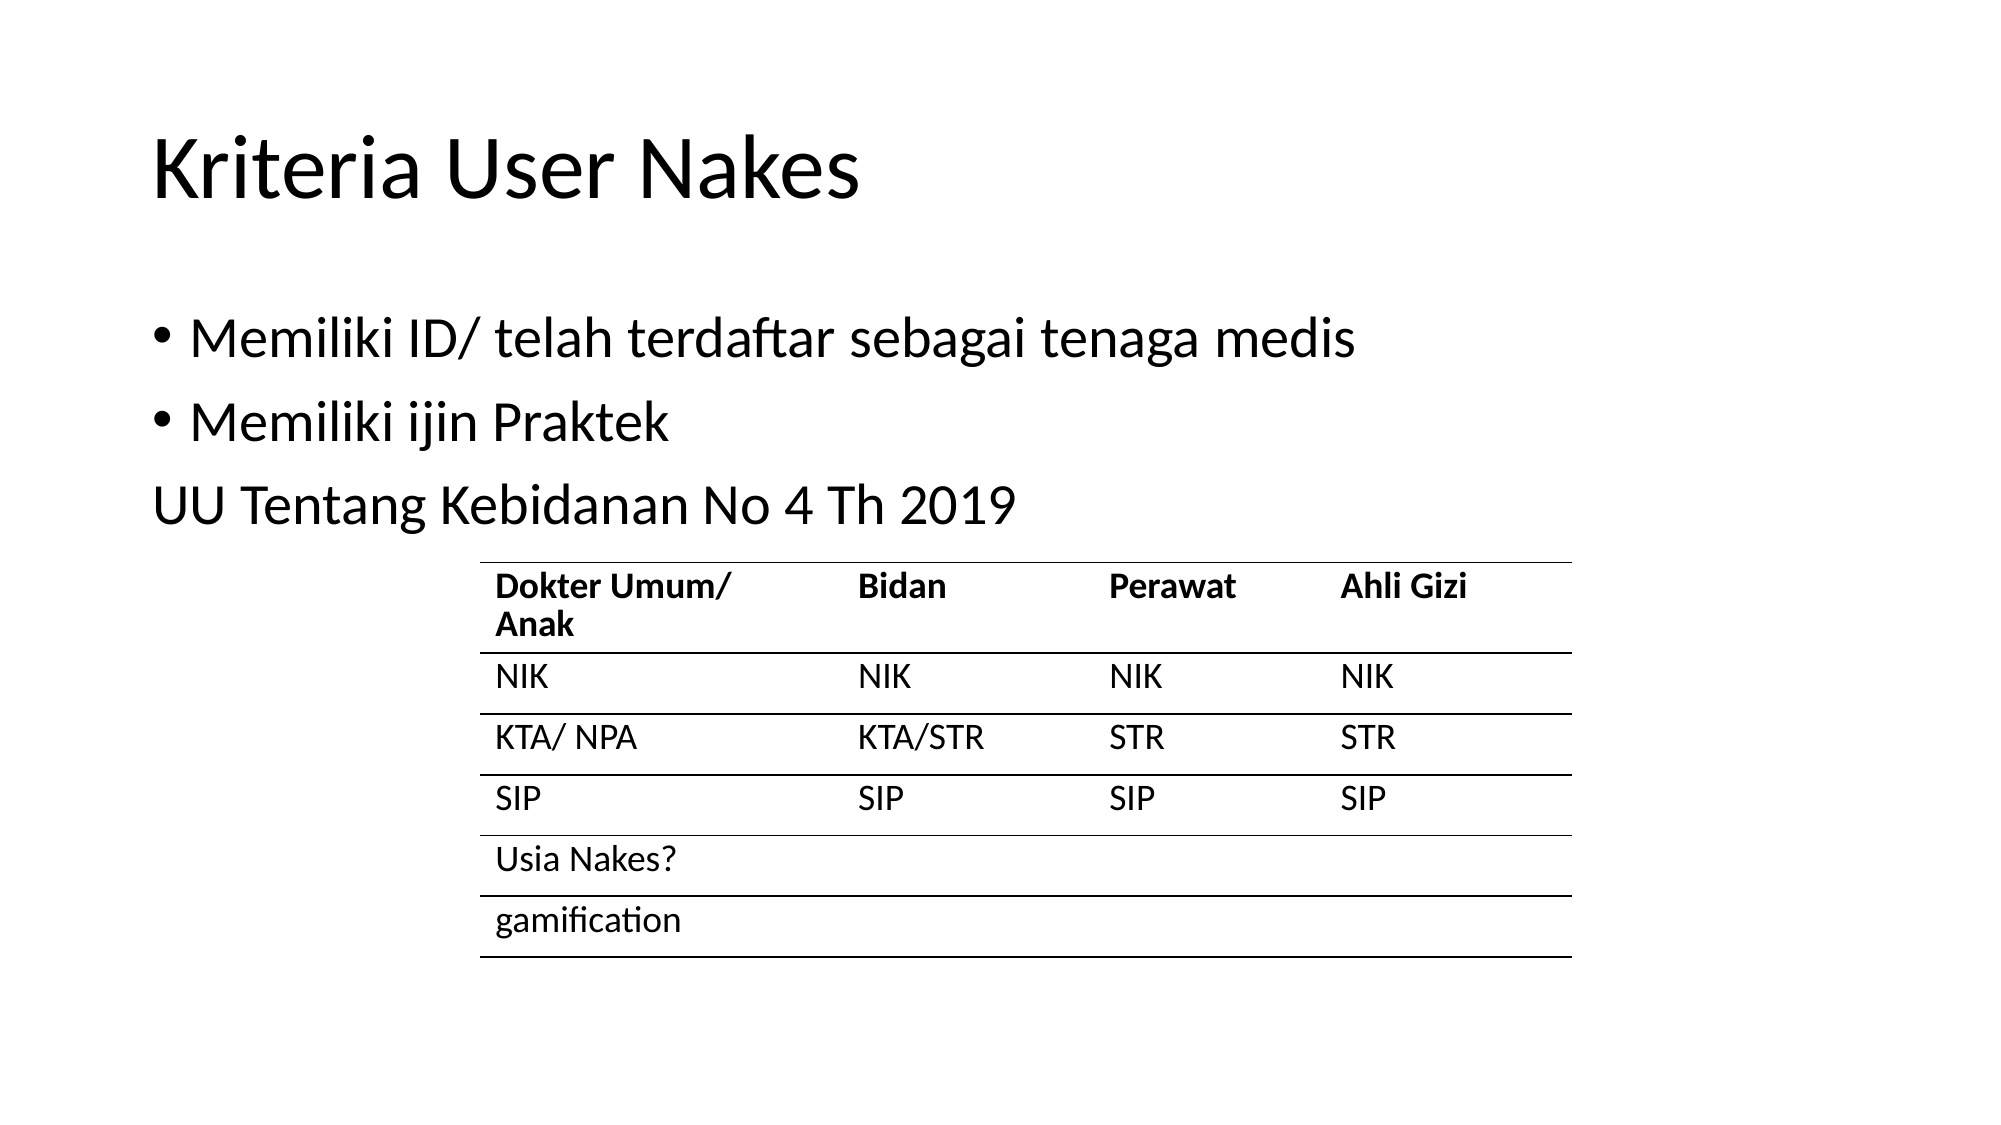

# Kriteria User Nakes
Memiliki ID/ telah terdaftar sebagai tenaga medis
Memiliki ijin Praktek
UU Tentang Kebidanan No 4 Th 2019
| Dokter Umum/ Anak | Bidan | Perawat | Ahli Gizi |
| --- | --- | --- | --- |
| NIK | NIK | NIK | NIK |
| KTA/ NPA | KTA/STR | STR | STR |
| SIP | SIP | SIP | SIP |
| Usia Nakes? |  |  |  |
| gamification |  |  |  |